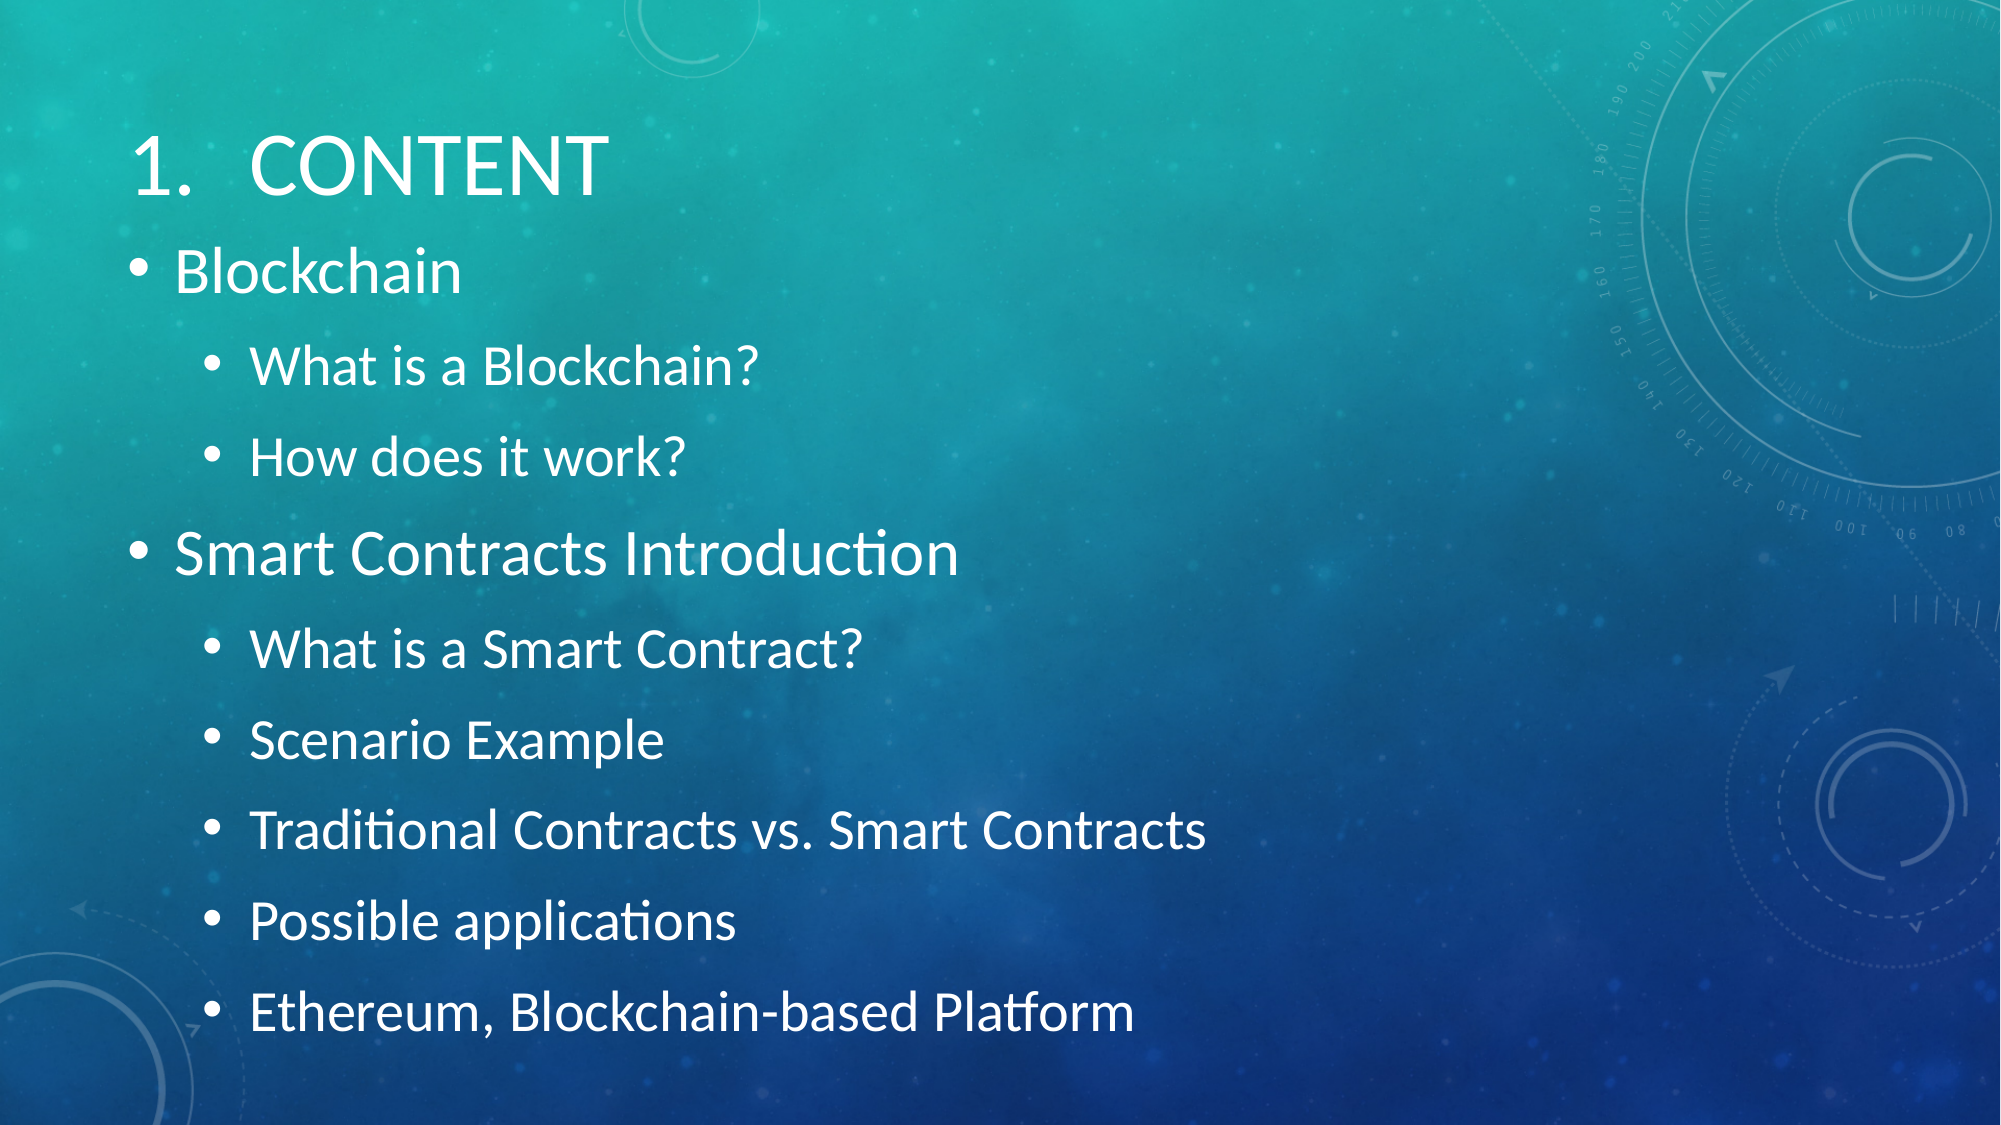

# Content
Blockchain
What is a Blockchain?
How does it work?
Smart Contracts Introduction
What is a Smart Contract?
Scenario Example
Traditional Contracts vs. Smart Contracts
Possible applications
Ethereum, Blockchain-based Platform